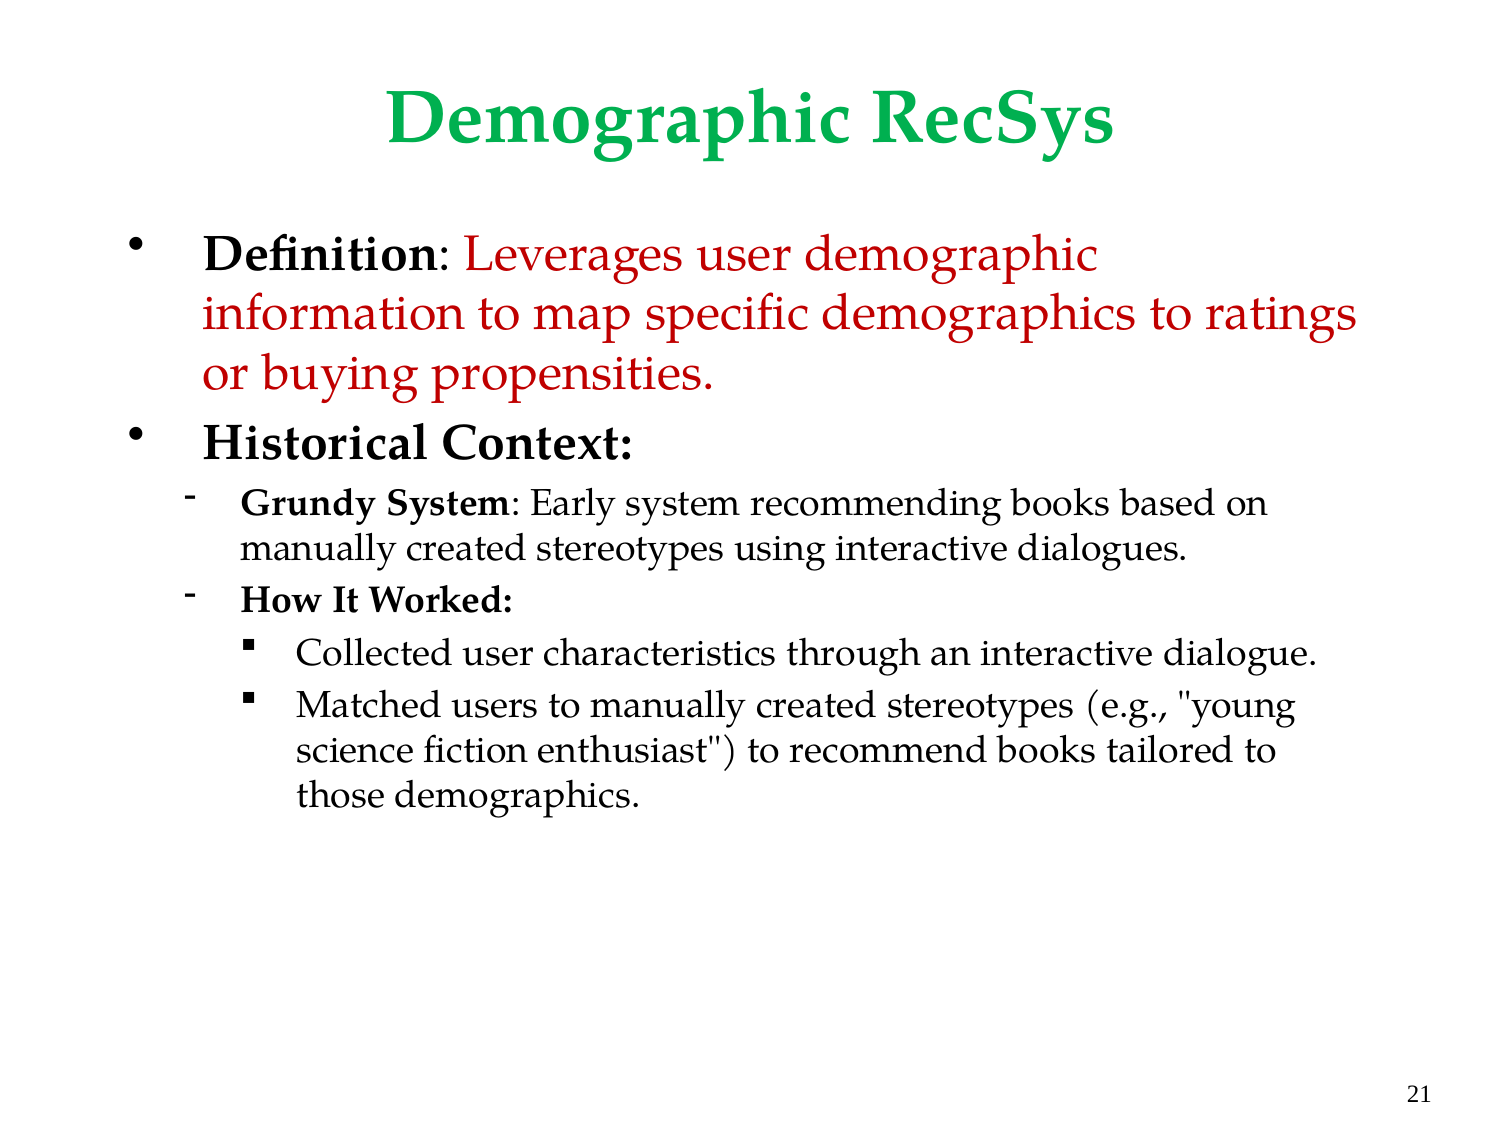

# Demographic RecSys
Definition: Leverages user demographic information to map specific demographics to ratings or buying propensities.
Historical Context:
Grundy System: Early system recommending books based on manually created stereotypes using interactive dialogues.
How It Worked:
Collected user characteristics through an interactive dialogue.
Matched users to manually created stereotypes (e.g., "young science fiction enthusiast") to recommend books tailored to those demographics.
21